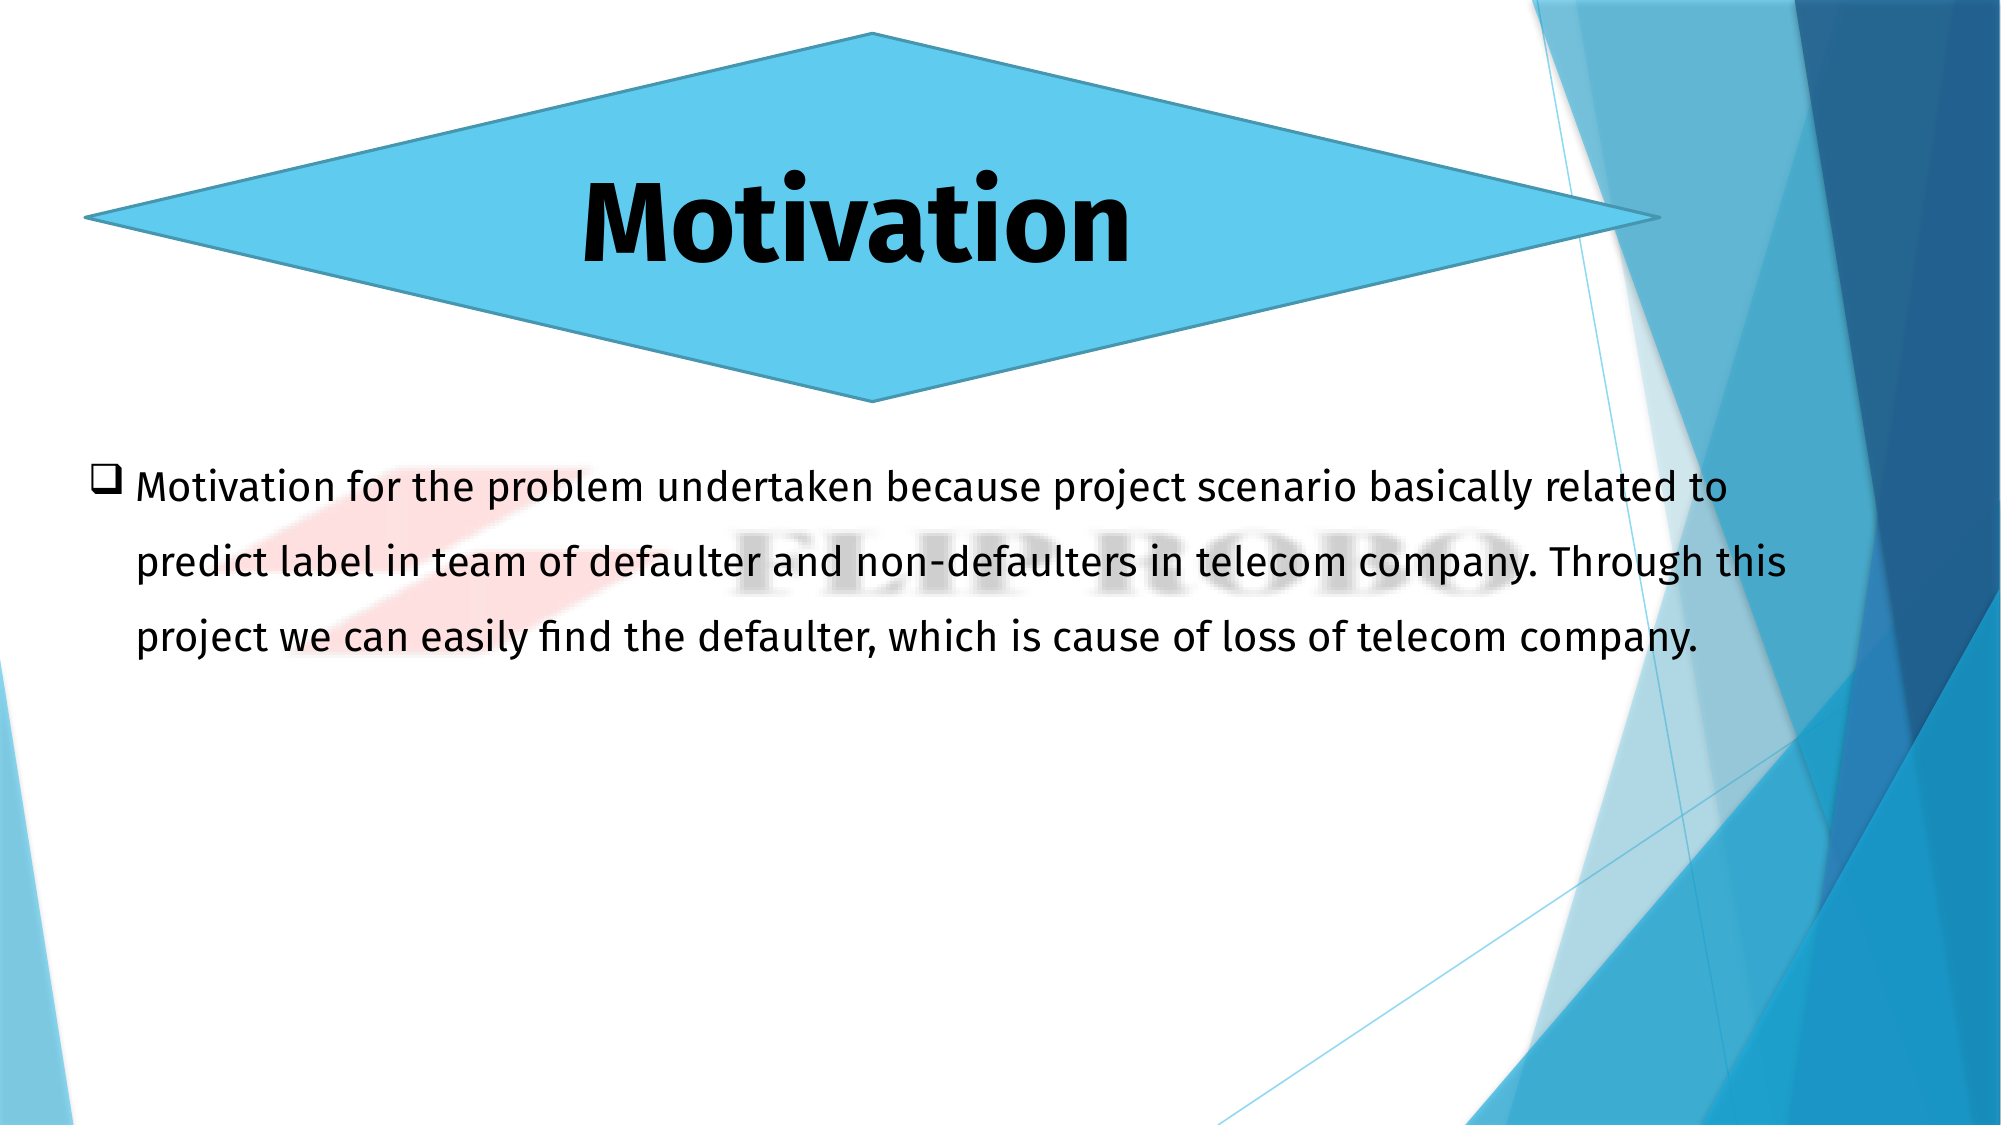

Motivation
Motivation for the problem undertaken because project scenario basically related to predict label in team of defaulter and non-defaulters in telecom company. Through this project we can easily find the defaulter, which is cause of loss of telecom company.